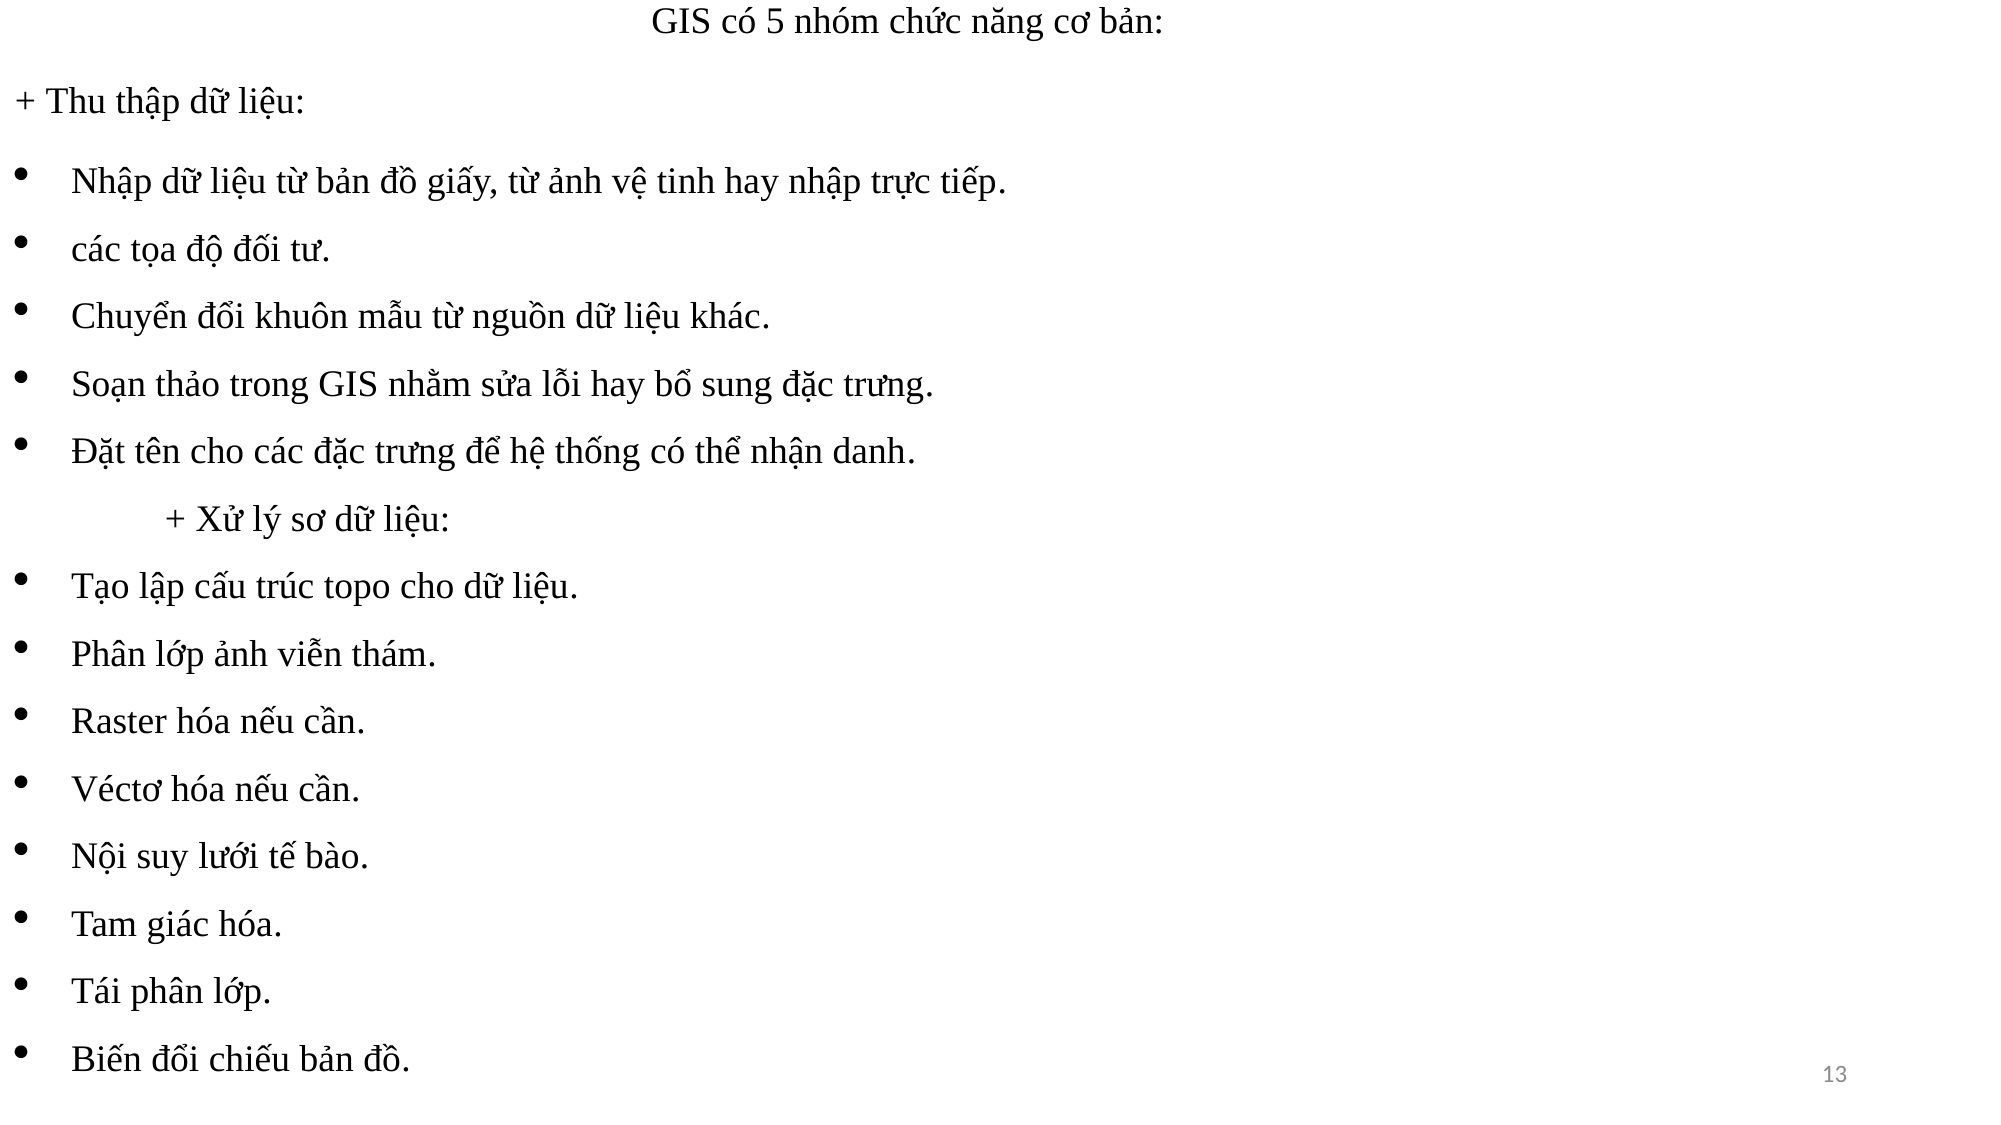

GIS có 5 nhóm chức năng cơ bản:
+ Thu thập dữ liệu:
Nhập dữ liệu từ bản đồ giấy, từ ảnh vệ tinh hay nhập trực tiếp.
các tọa độ đối tư.
Chuyển đổi khuôn mẫu từ nguồn dữ liệu khác.
Soạn thảo trong GIS nhằm sửa lỗi hay bổ sung đặc trưng.
Đặt tên cho các đặc trưng để hệ thống có thể nhận danh.
+ Xử lý sơ dữ liệu:
Tạo lập cấu trúc topo cho dữ liệu.
Phân lớp ảnh viễn thám.
Raster hóa nếu cần.
Véctơ hóa nếu cần.
Nội suy lưới tế bào.
Tam giác hóa.
Tái phân lớp.
Biến đổi chiếu bản đồ.
13